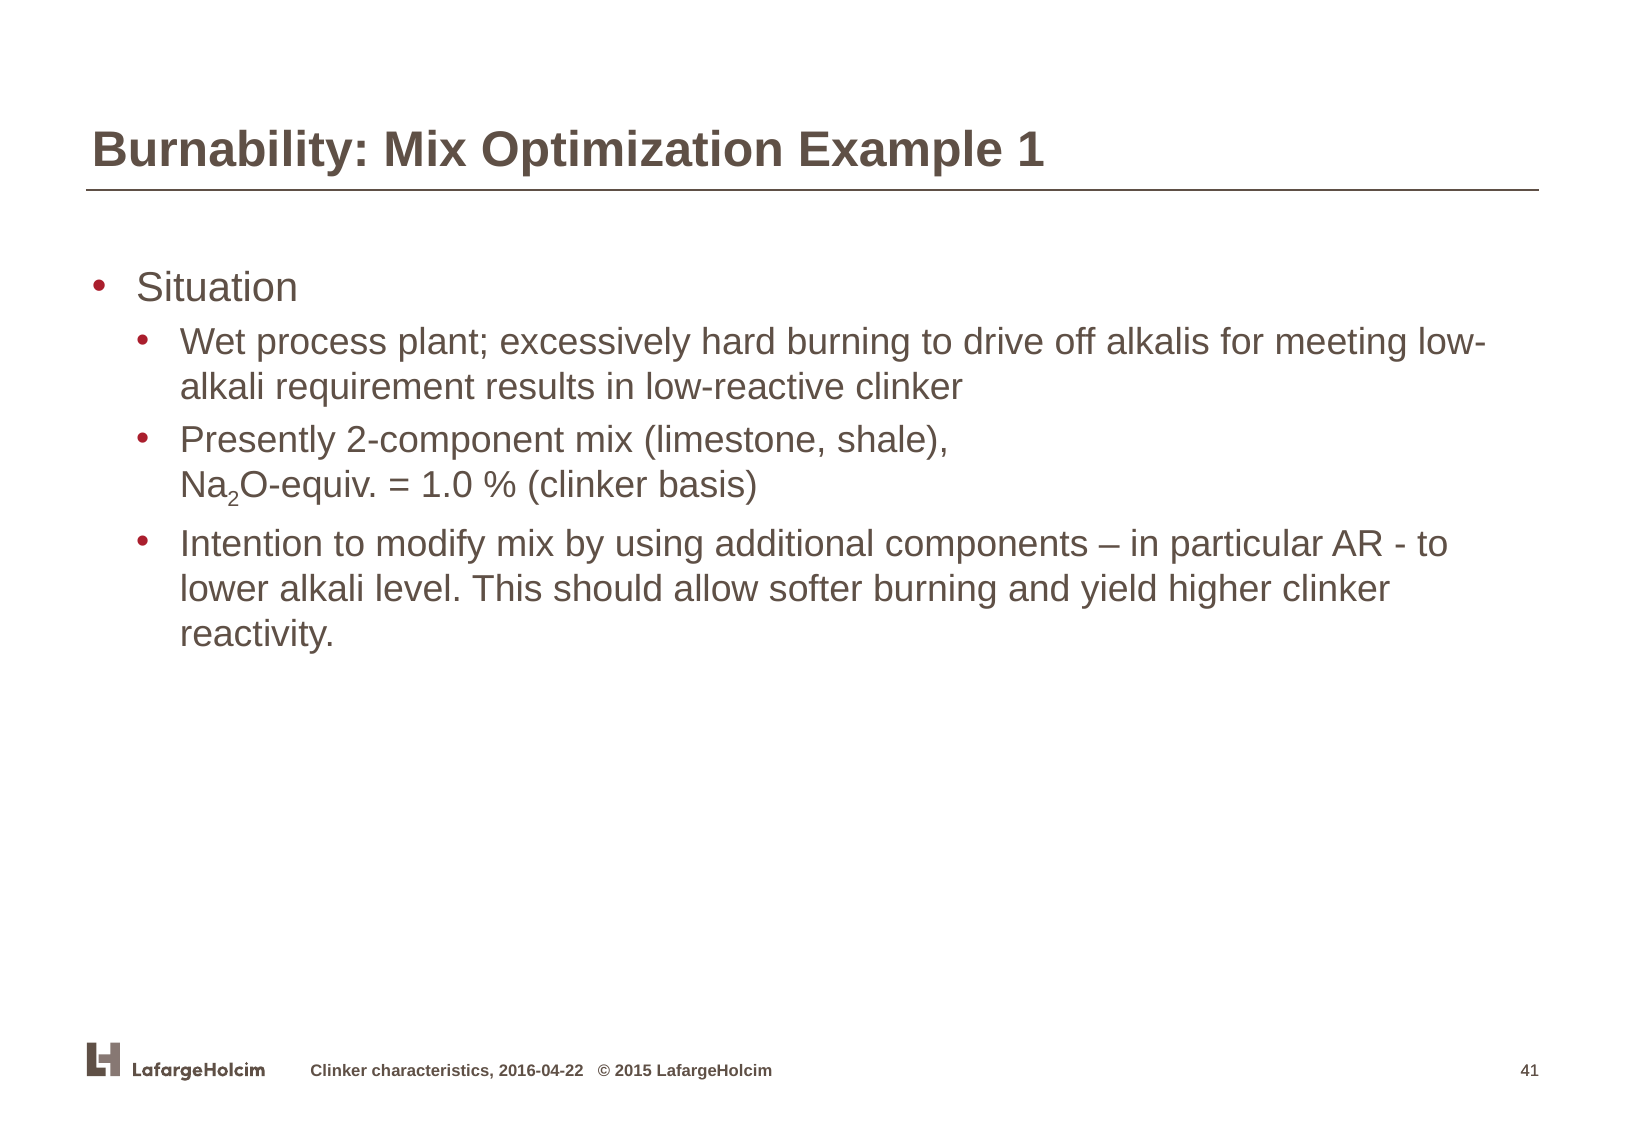

Burnability: Mix Optimization Example 1
Situation
Wet process plant; excessively hard burning to drive off alkalis for meeting low-alkali requirement results in low-reactive clinker
Presently 2-component mix (limestone, shale),
Na2O-equiv. = 1.0 % (clinker basis)
Intention to modify mix by using additional components – in particular AR - to lower alkali level. This should allow softer burning and yield higher clinker reactivity.

Clinker characteristics, 2016-04-22   © 2015 LafargeHolcim
41
41